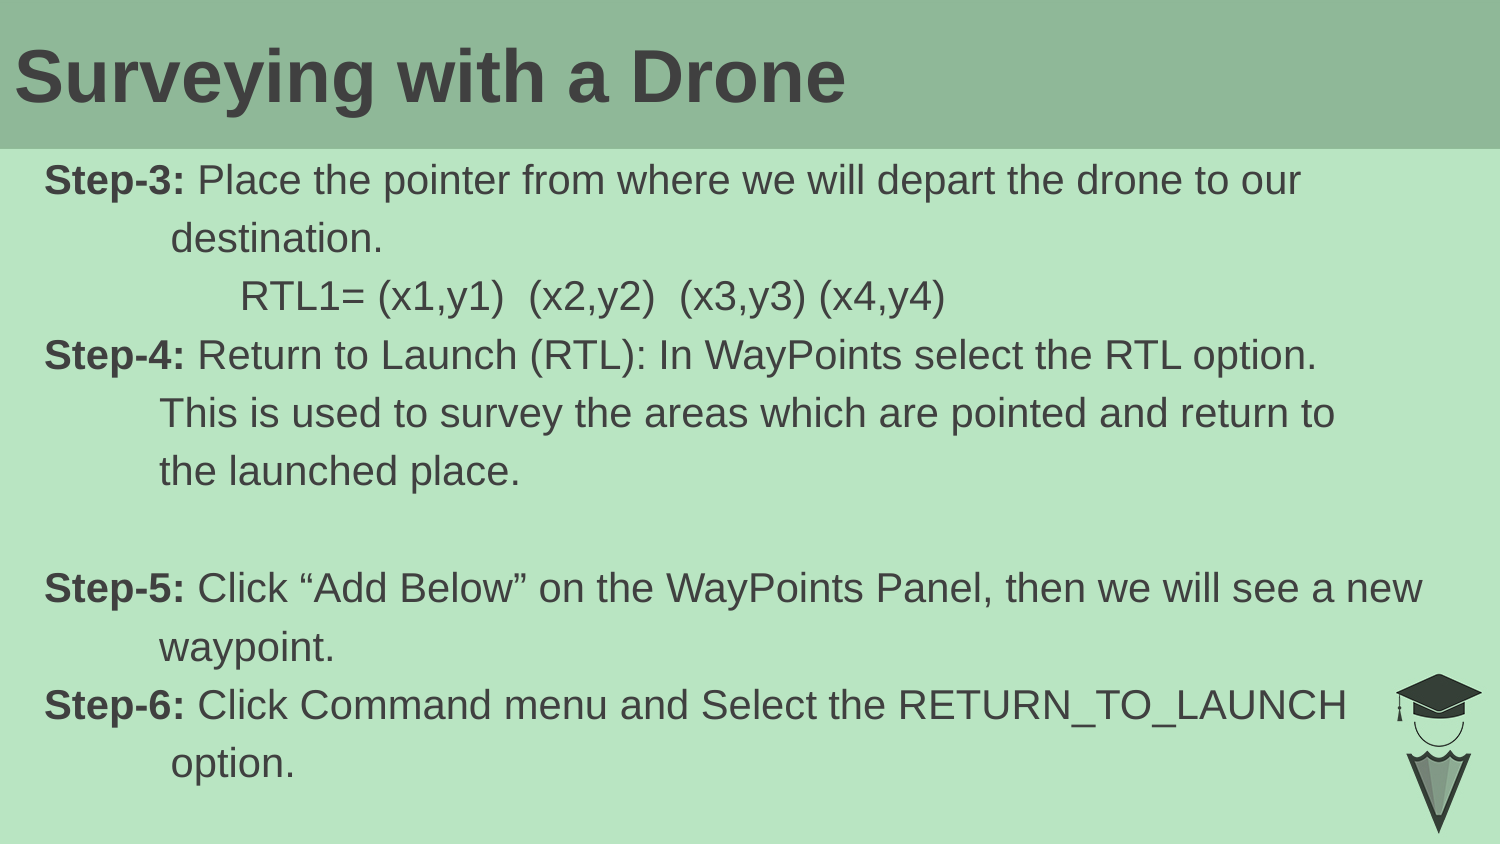

# Surveying with a Drone
Step-3: Place the pointer from where we will depart the drone to our
           destination.
                 RTL1= (x1,y1)  (x2,y2)  (x3,y3) (x4,y4)
Step-4: Return to Launch (RTL): In WayPoints select the RTL option.
          This is used to survey the areas which are pointed and return to
          the launched place.

Step-5: Click “Add Below” on the WayPoints Panel, then we will see a new
          waypoint.
Step-6: Click Command menu and Select the RETURN_TO_LAUNCH
           option.